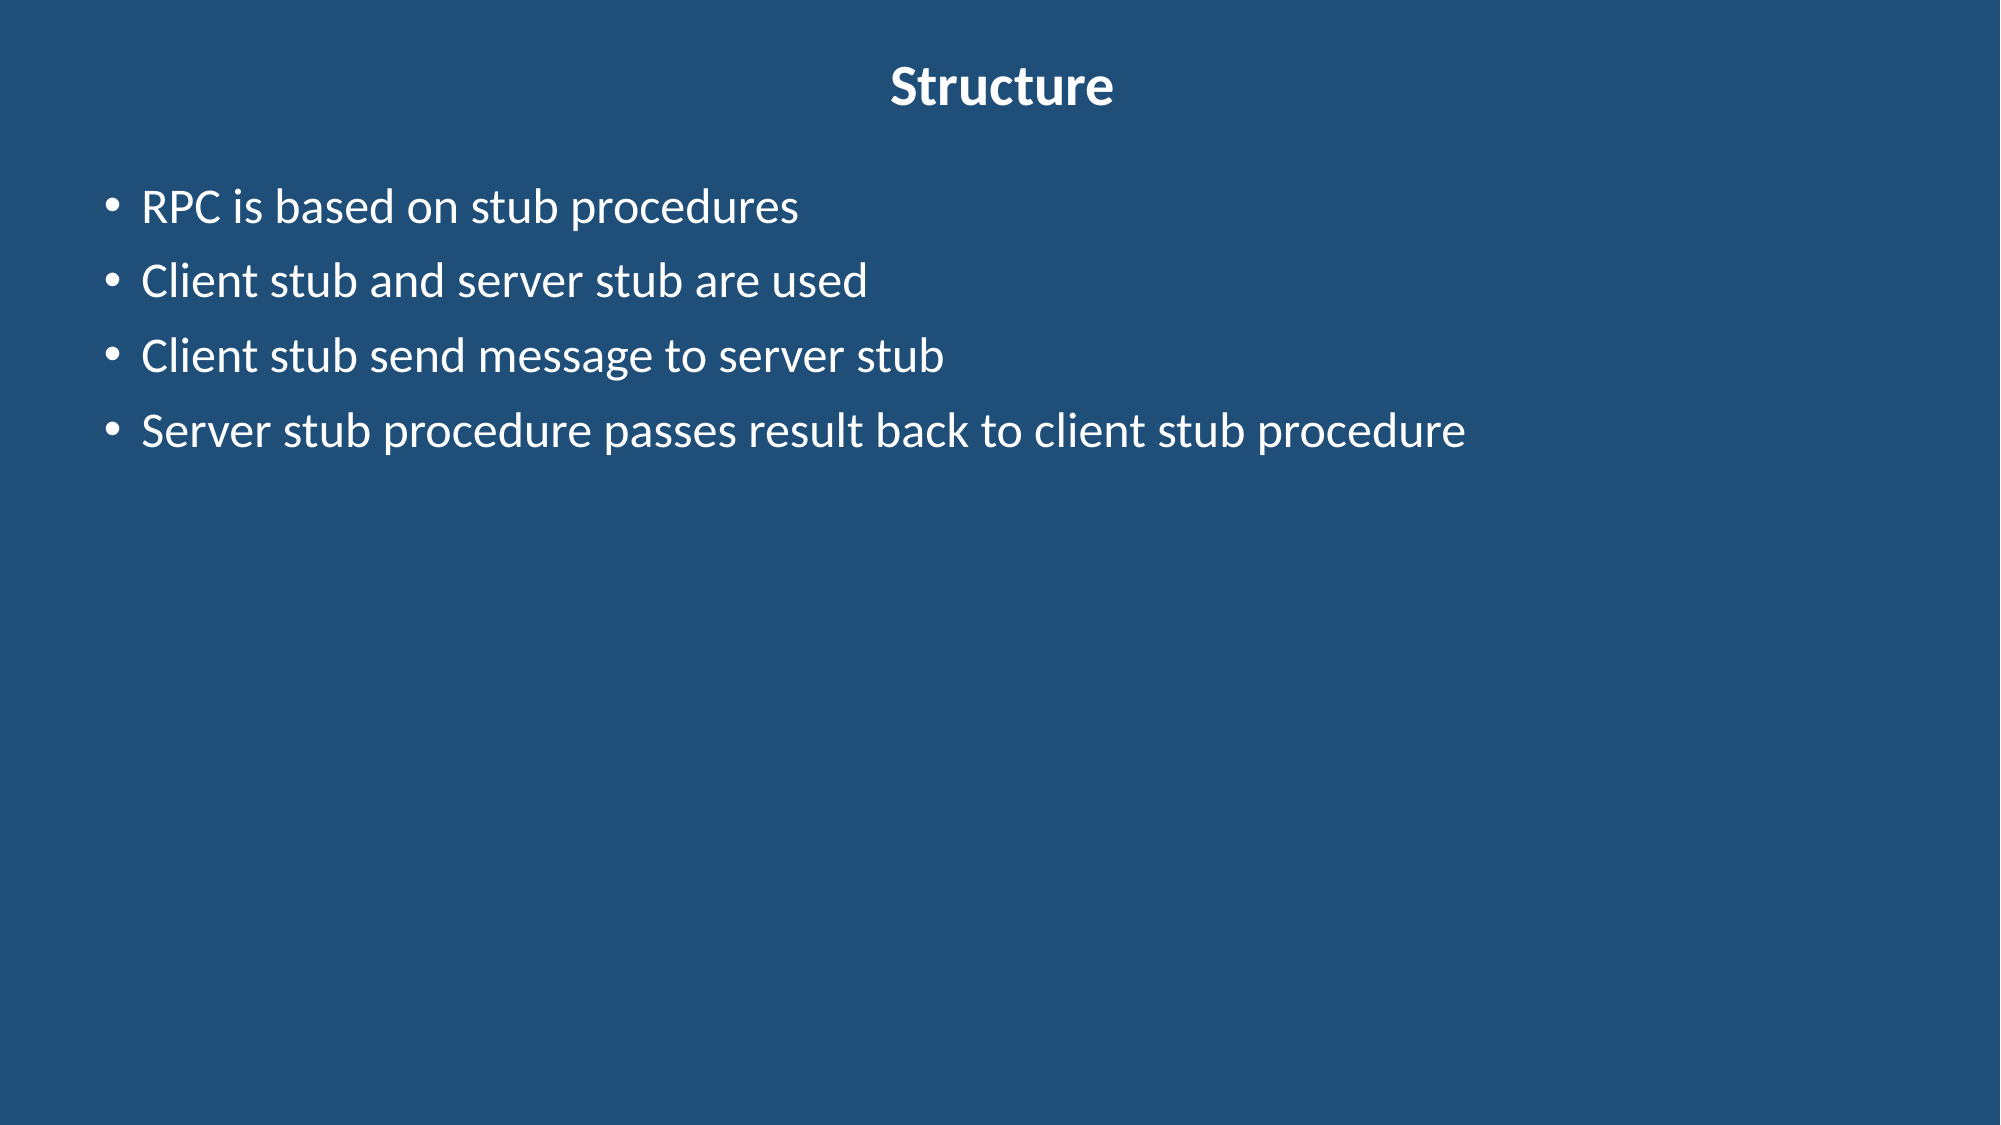

# Structure
RPC is based on stub procedures
Client stub and server stub are used
Client stub send message to server stub
Server stub procedure passes result back to client stub procedure